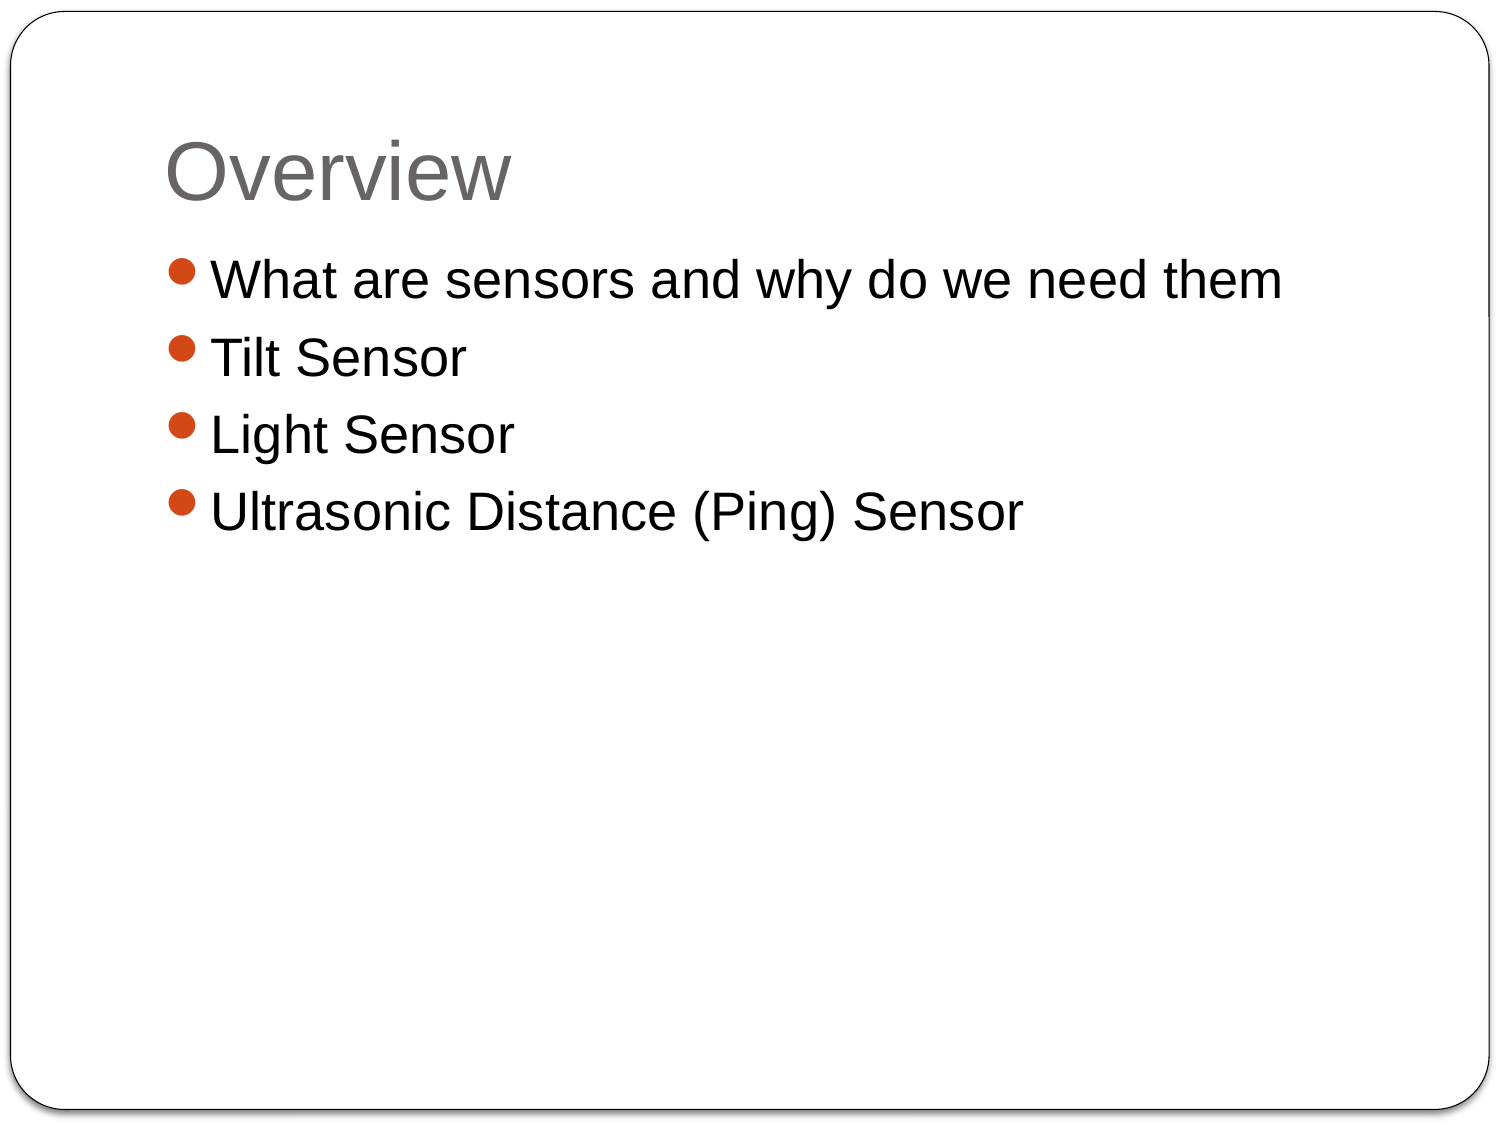

# Overview
What are sensors and why do we need them
Tilt Sensor
Light Sensor
Ultrasonic Distance (Ping) Sensor